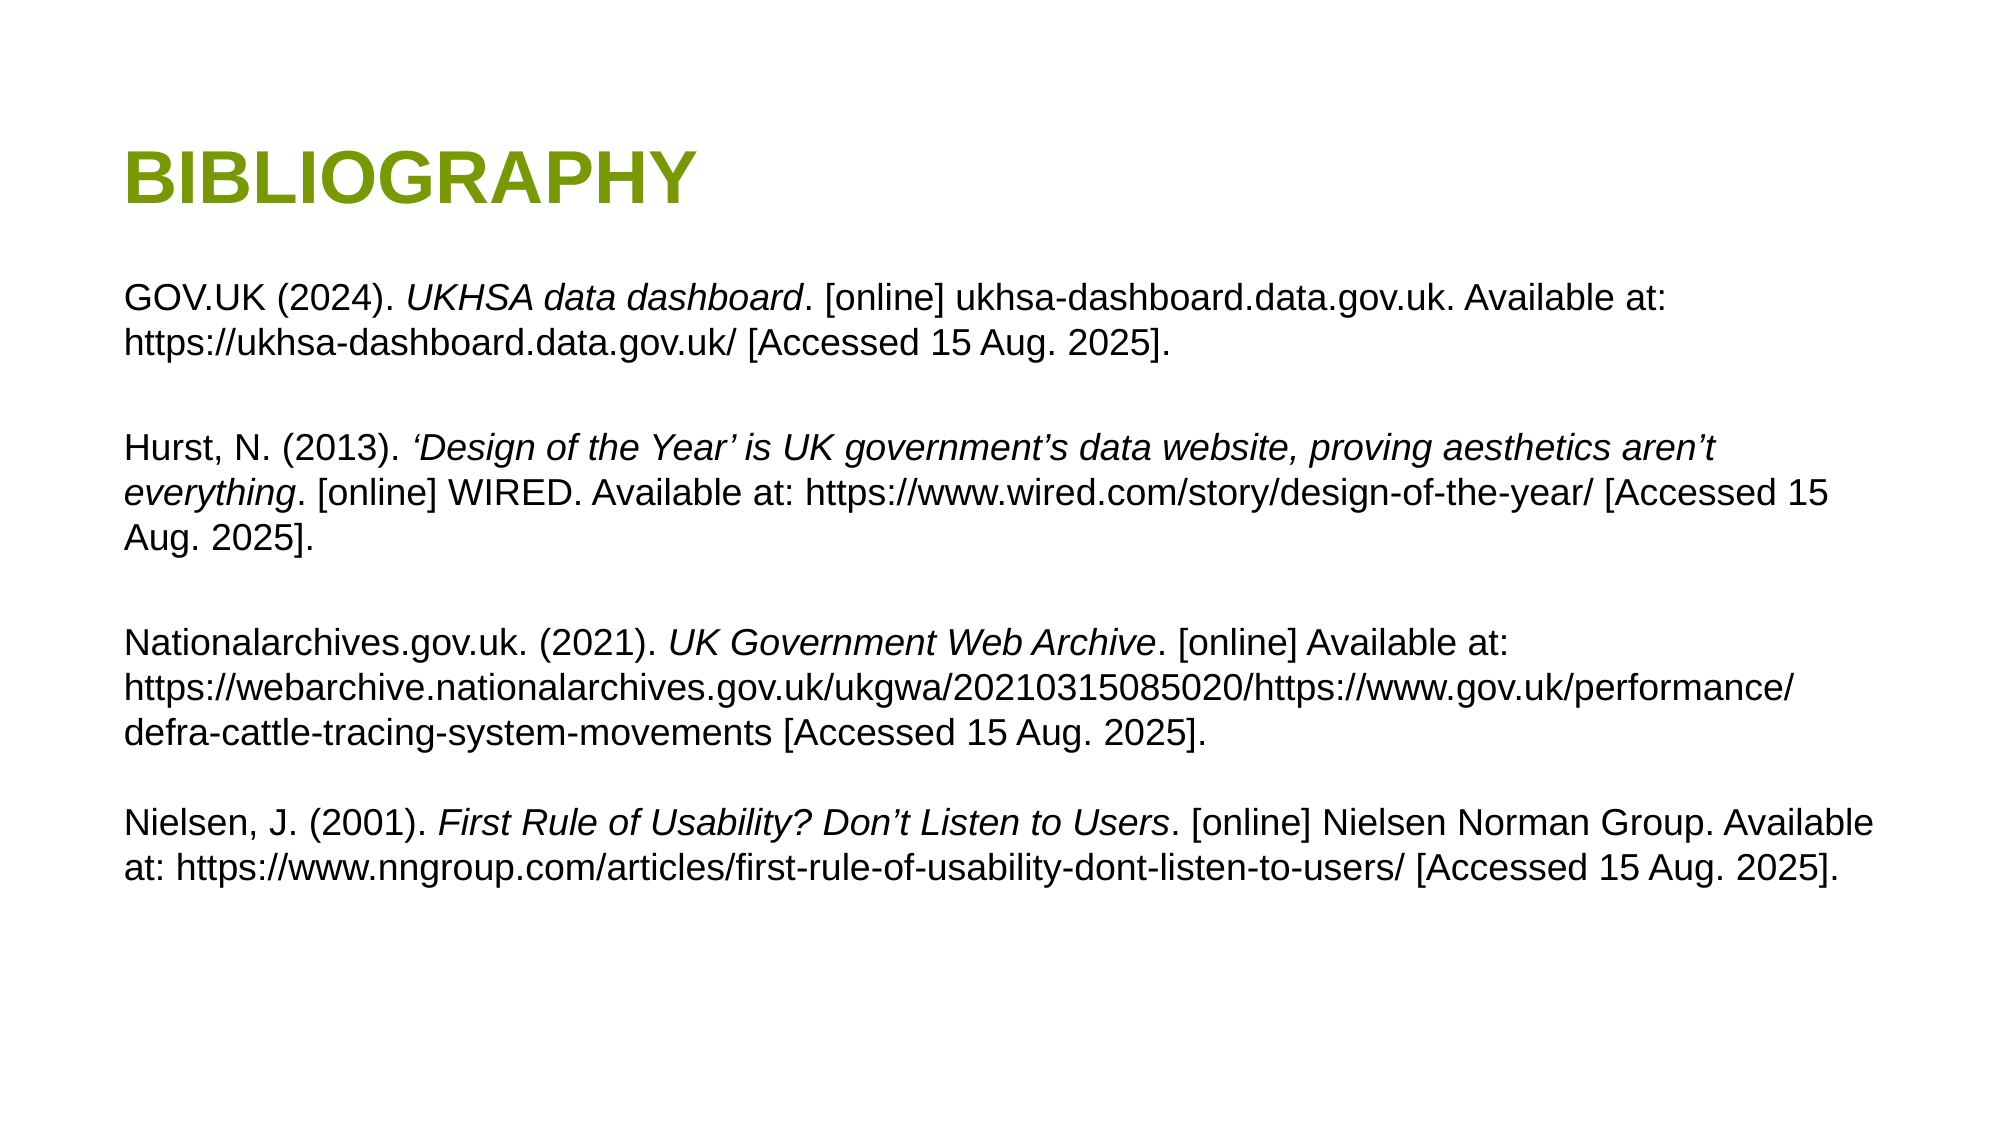

BIBLIOGRAPHY
GOV.UK (2024). UKHSA data dashboard. [online] ukhsa-dashboard.data.gov.uk. Available at: https://ukhsa-dashboard.data.gov.uk/ [Accessed 15 Aug. 2025].

Hurst, N. (2013). ‘Design of the Year’ is UK government’s data website, proving aesthetics aren’t everything. [online] WIRED. Available at: https://www.wired.com/story/design-of-the-year/ [Accessed 15 Aug. 2025].

Nationalarchives.gov.uk. (2021). UK Government Web Archive. [online] Available at: https://webarchive.nationalarchives.gov.uk/ukgwa/20210315085020/https://www.gov.uk/performance/defra-cattle-tracing-system-movements [Accessed 15 Aug. 2025].

Nielsen, J. (2001). First Rule of Usability? Don’t Listen to Users. [online] Nielsen Norman Group. Available at: https://www.nngroup.com/articles/first-rule-of-usability-dont-listen-to-users/ [Accessed 15 Aug. 2025].